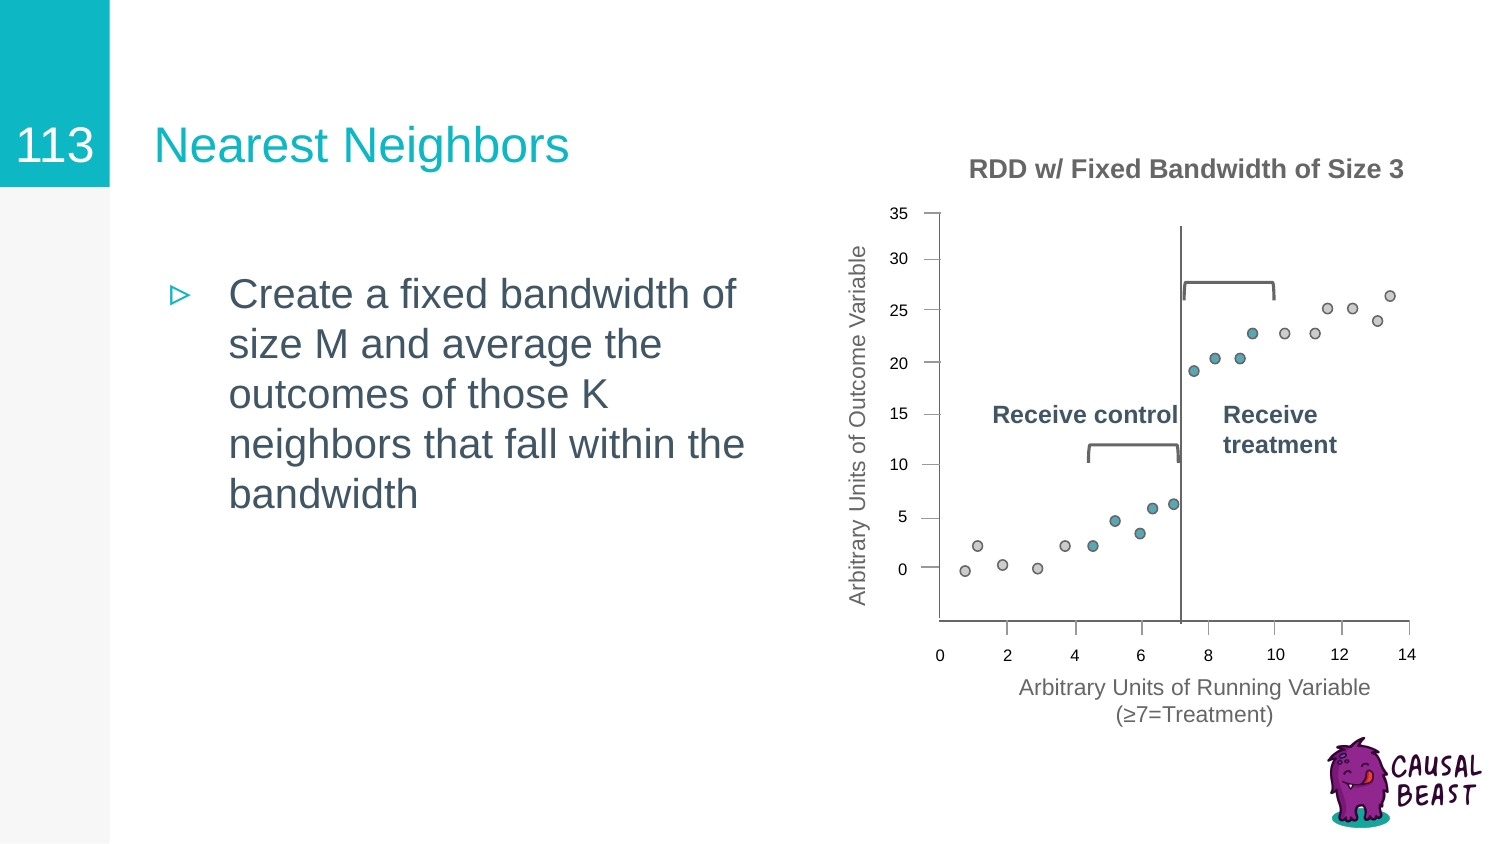

113
# Nearest Neighbors
RDD w/ Fixed Bandwidth of Size 3
35
30

Create a fixed bandwidth of size M and average the outcomes of those K neighbors that fall within the bandwidth
25

20
Arbitrary Units of Outcome Variable

Receive control
Receive treatment
15

10
5

0

10
12
14
0
2
4
6
8
Arbitrary Units of Running Variable (≥7=Treatment)